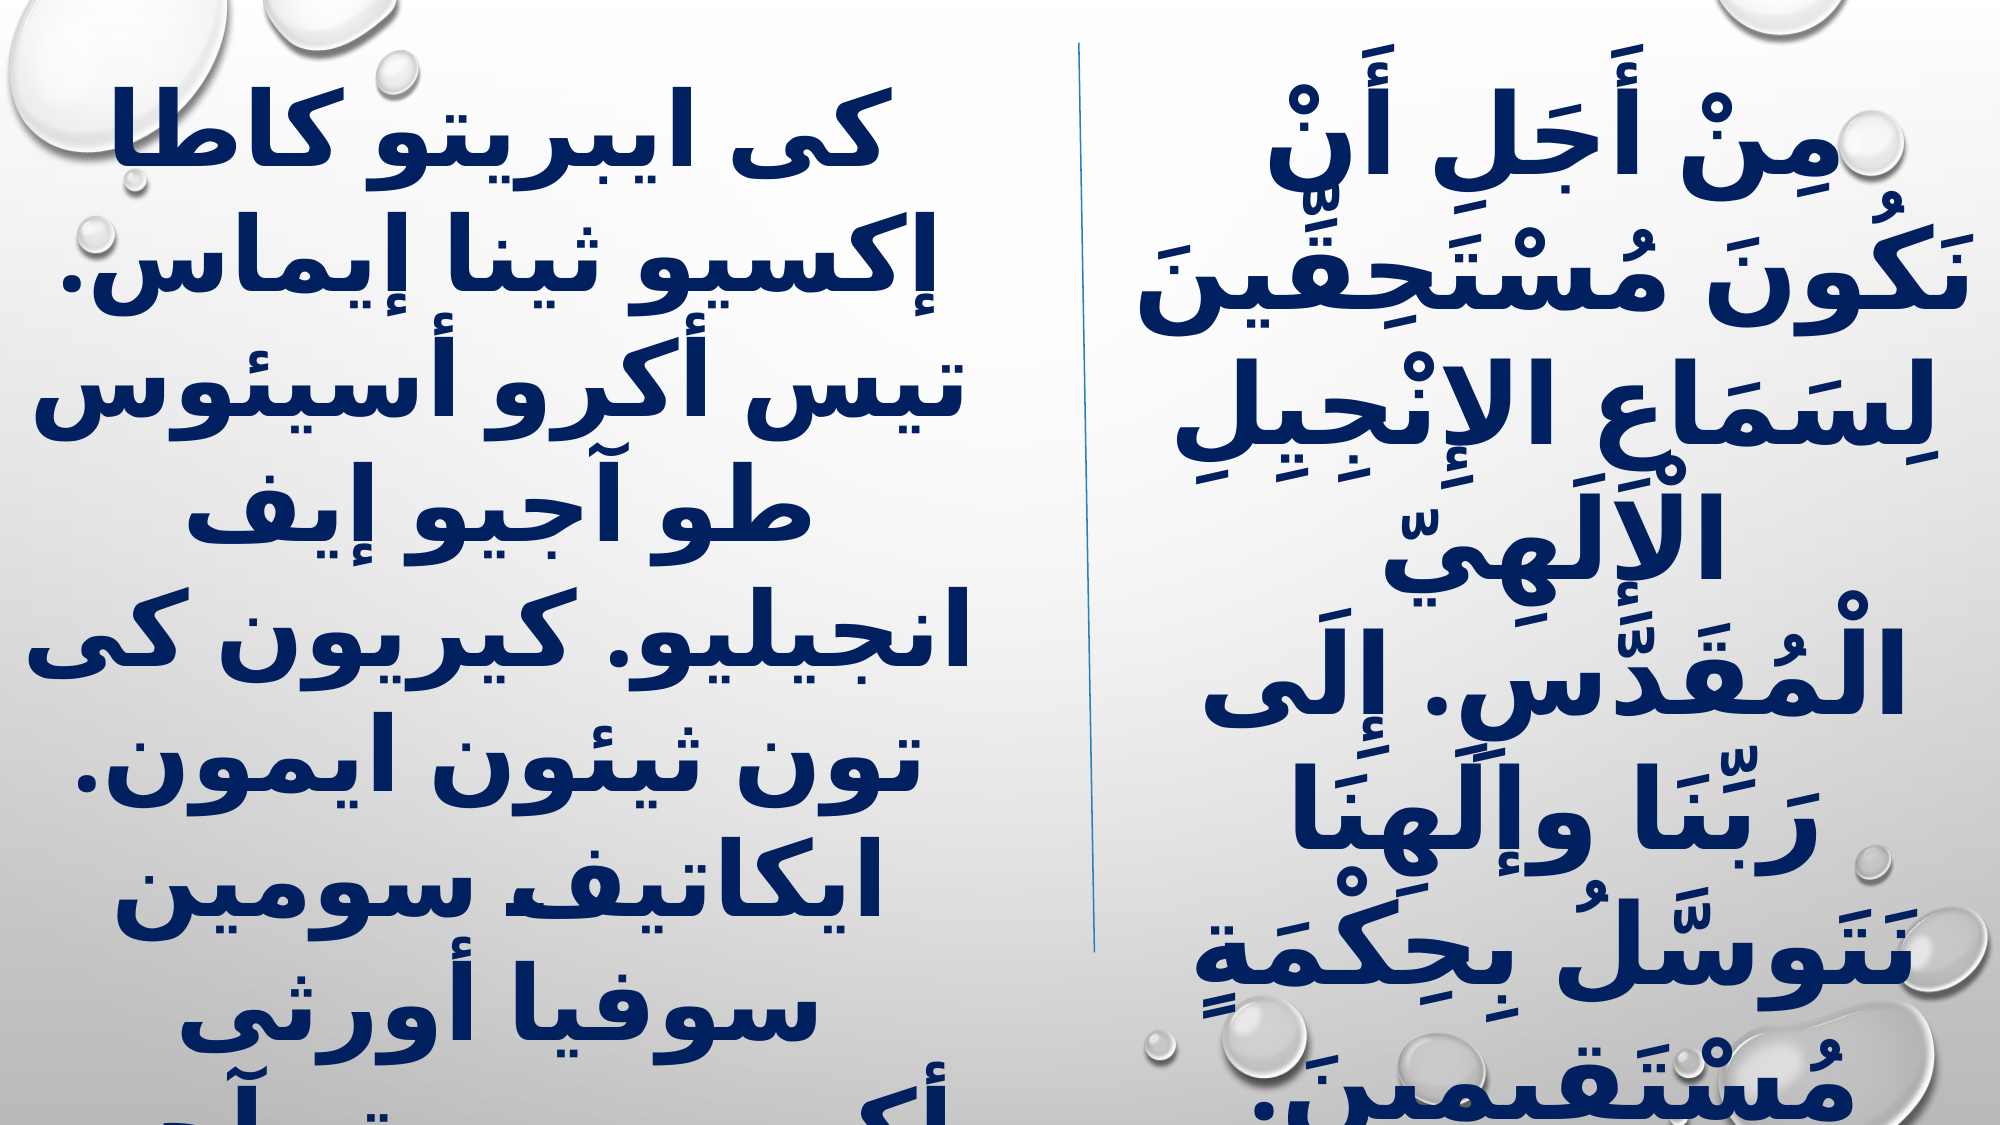

كى ايبريتو كاطا إكسيو ثينا إيماس. تيس أكرو أسيئوس طو آجيو إيف انجيليو. كيريون كى تون ثيئون ايمون. ايكاتيف سومين سوفيا أورثى أكوسومين تو آجيو إيف انجيليو.
مِنْ أَجَلِ أَنْ نَكُونَ مُسْتَحِقِّينَ لِسَمَاعِ الإِنْجِيِلِ الْإلَهِيّ الْمُقَدَّسِ. إِلَى رَبِّنَا وإلَهِنَا نَتَوسَّلُ بِحِكْمَةٍ مُسْتَقِيمِينَ. اِنْصِتُوا للإِنجيلِ الْمُقَدَّسِ.